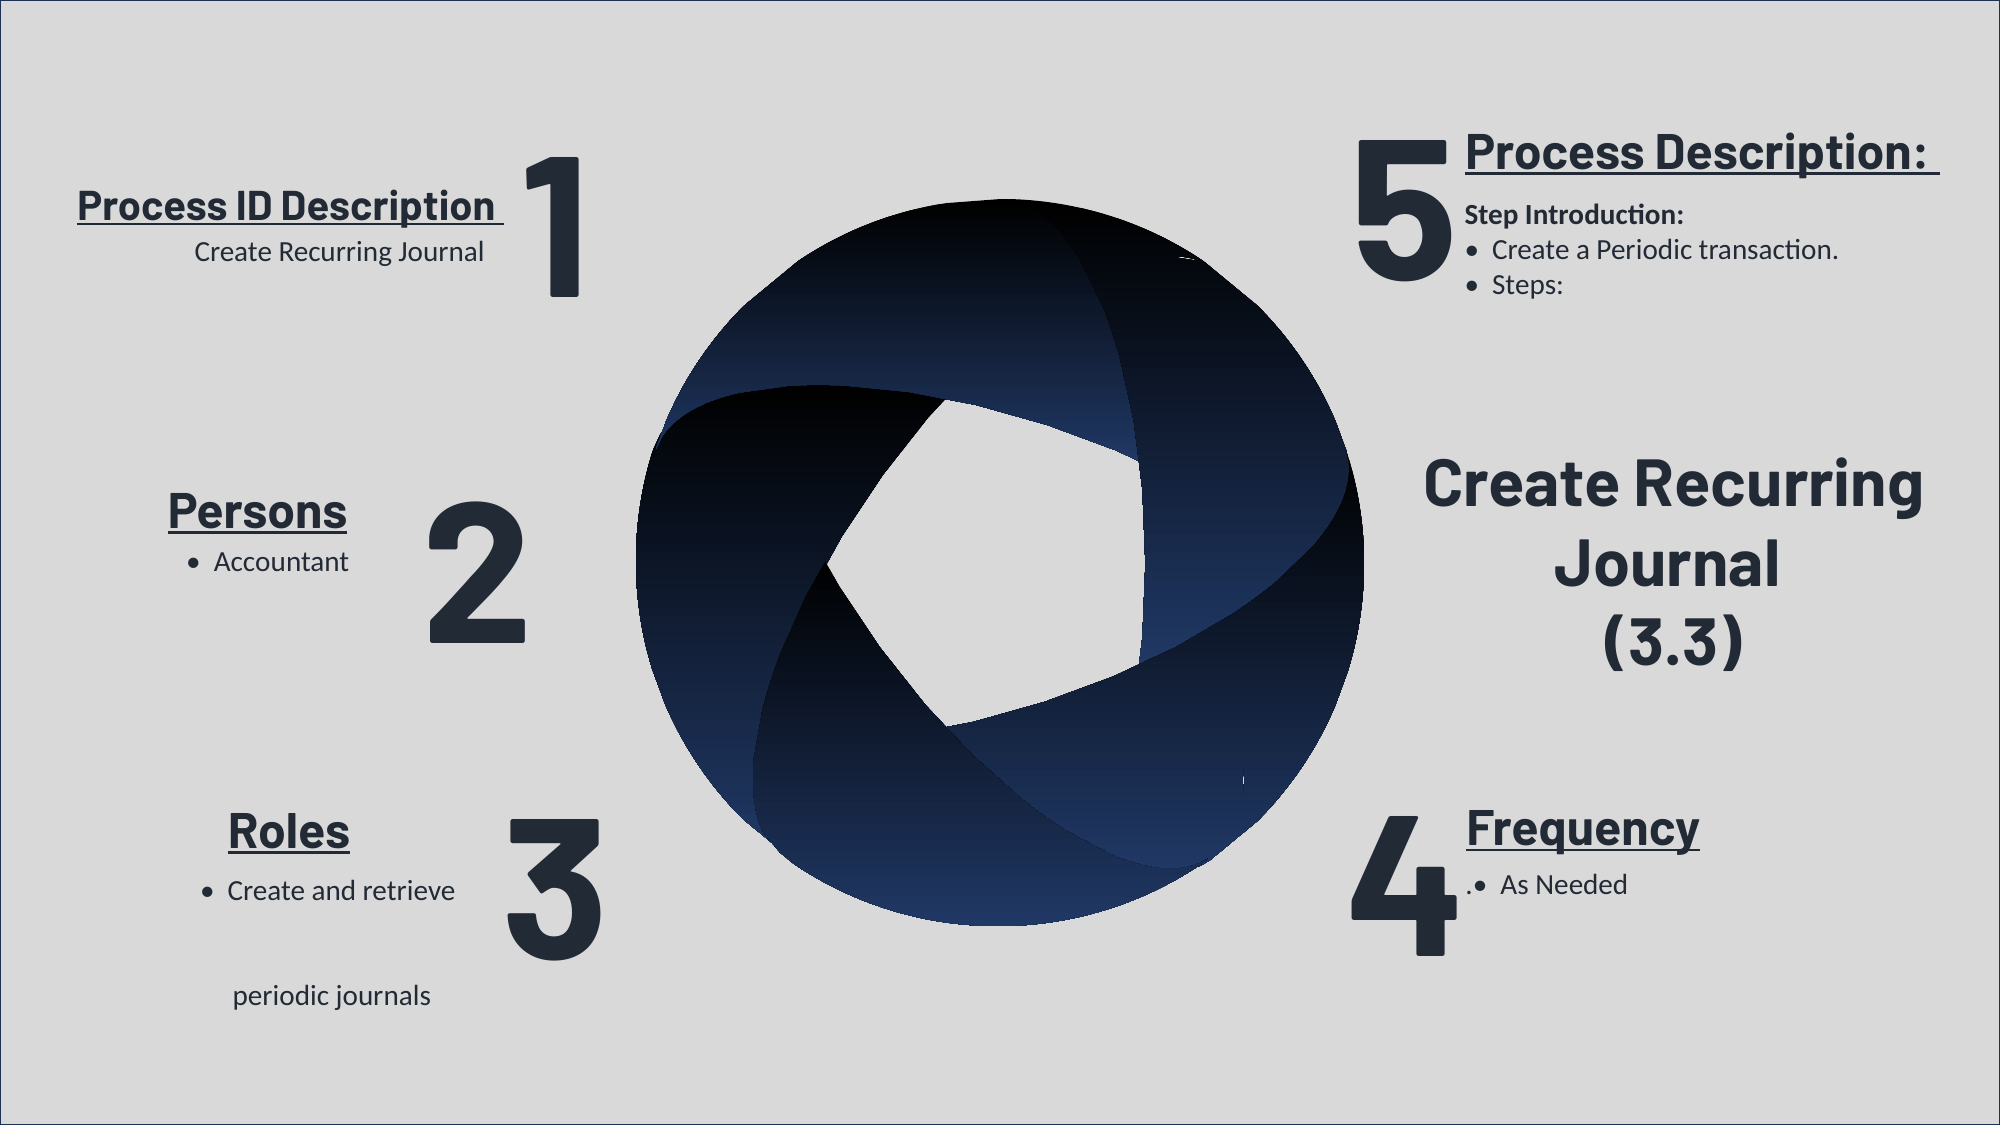

Process Description:
5
Process Description:
Step Introduction:
•  Create a Periodic transaction.
•  Steps:
•   Steps:
1
Process ID Description
Create Recurring Journal

Create Recurring Journal
(3.3)
2

Persons
•  Accountant

4
Frequency
.•  As Needed
3
Roles
 •  Create and retrieve
      periodic journals